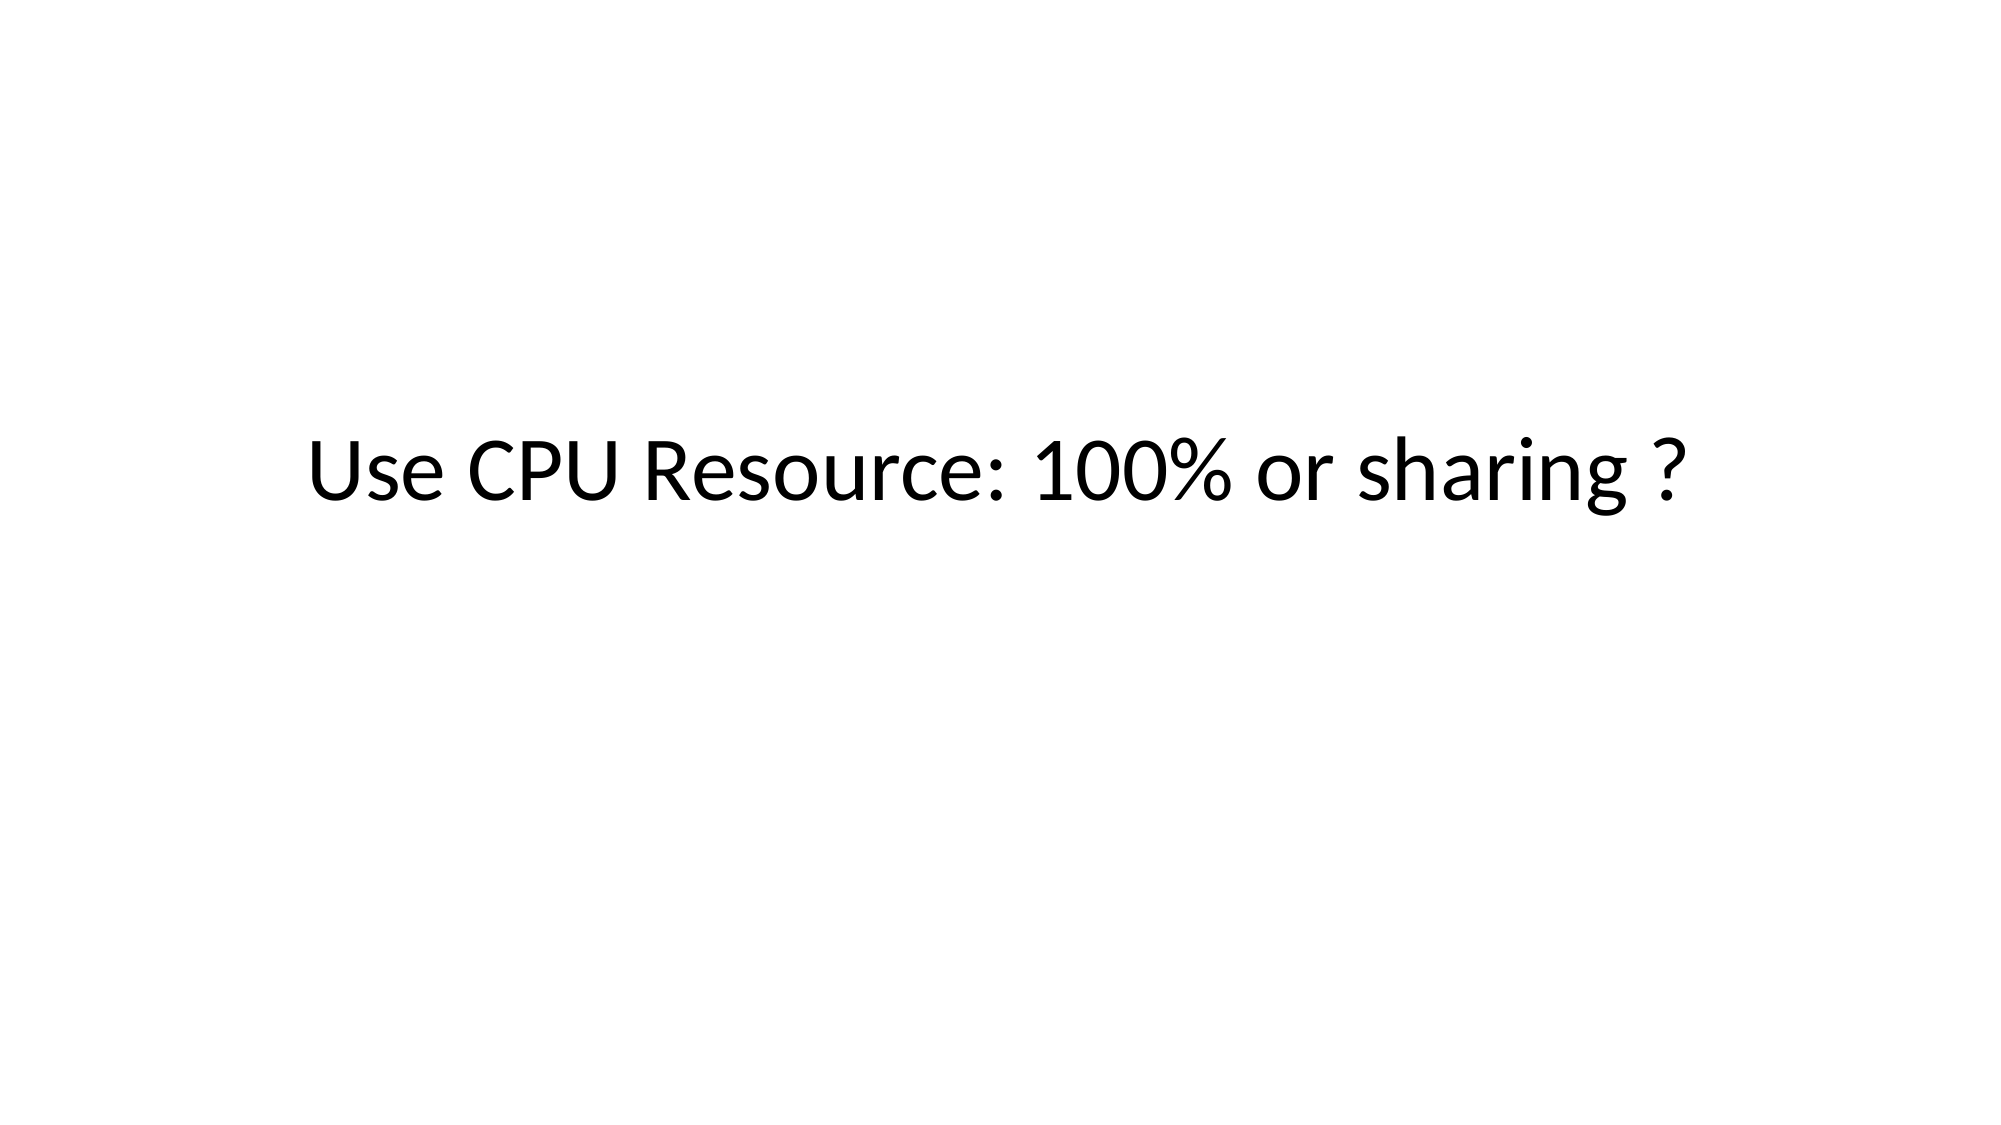

# Use CPU Resource: 100% or sharing ?